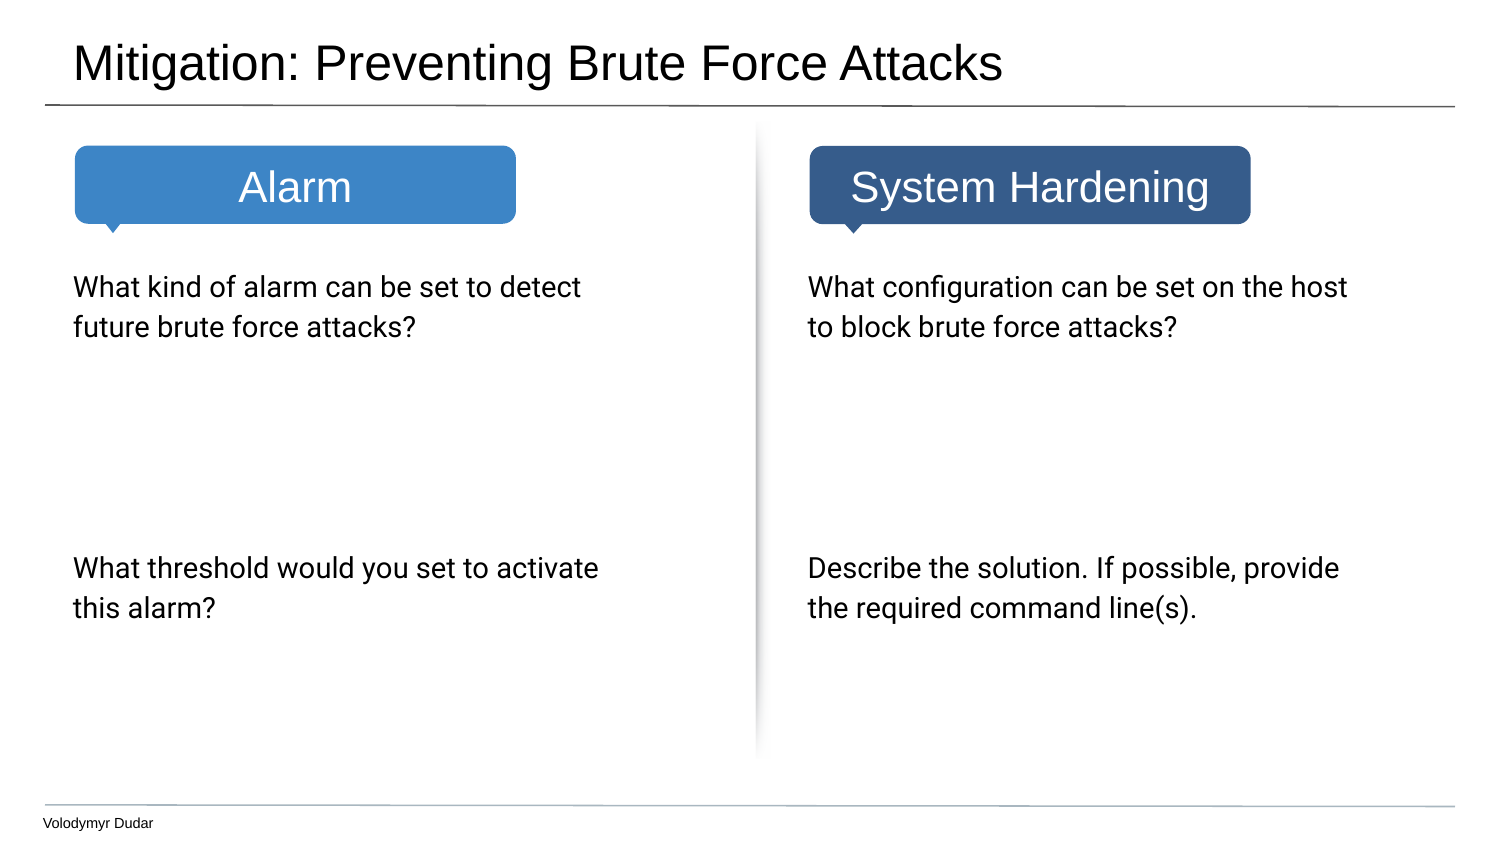

# Mitigation: Preventing Brute Force Attacks
What kind of alarm can be set to detect future brute force attacks?

What threshold would you set to activate this alarm?

What configuration can be set on the host to block brute force attacks?

Describe the solution. If possible, provide the required command line(s).

Volodymyr Dudar